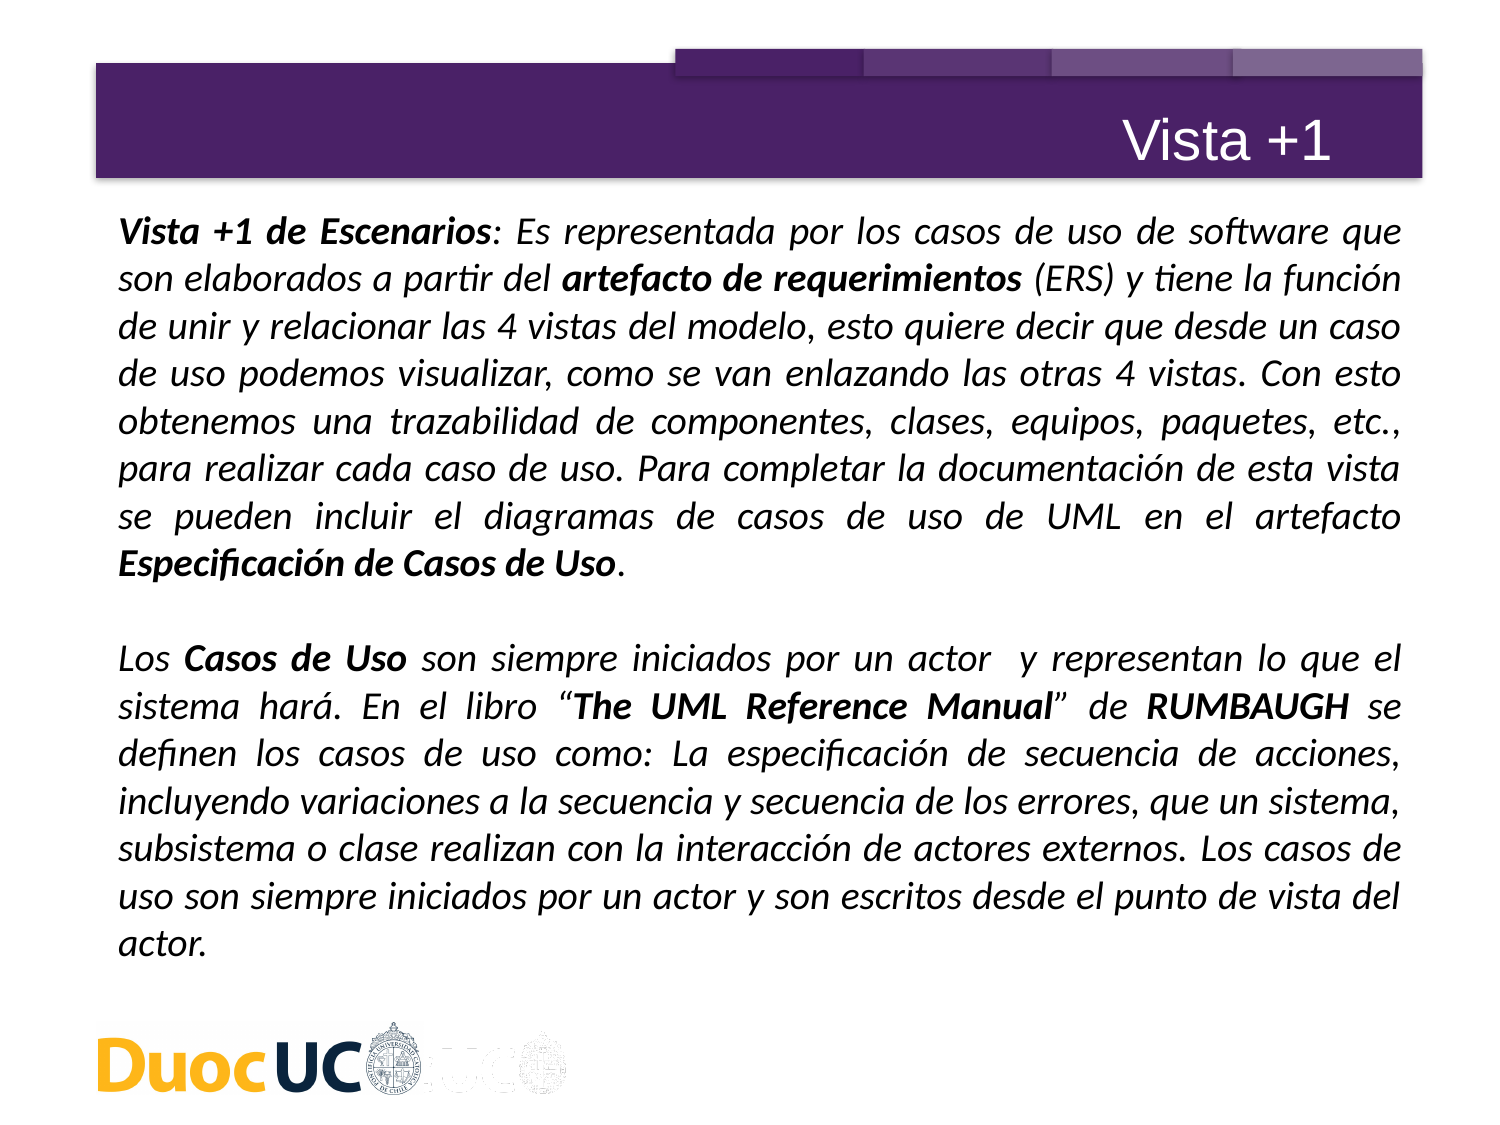

Vista +1 Escenarios
Vista +1 de Escenarios: Es representada por los casos de uso de software que son elaborados a partir del artefacto de requerimientos (ERS) y tiene la función de unir y relacionar las 4 vistas del modelo, esto quiere decir que desde un caso de uso podemos visualizar, como se van enlazando las otras 4 vistas. Con esto obtenemos una trazabilidad de componentes, clases, equipos, paquetes, etc., para realizar cada caso de uso. Para completar la documentación de esta vista se pueden incluir el diagramas de casos de uso de UML en el artefacto Especificación de Casos de Uso.

Los Casos de Uso son siempre iniciados por un actor  y representan lo que el sistema hará. En el libro “The UML Reference Manual” de RUMBAUGH se definen los casos de uso como: La especificación de secuencia de acciones, incluyendo variaciones a la secuencia y secuencia de los errores, que un sistema, subsistema o clase realizan con la interacción de actores externos. Los casos de uso son siempre iniciados por un actor y son escritos desde el punto de vista del actor.